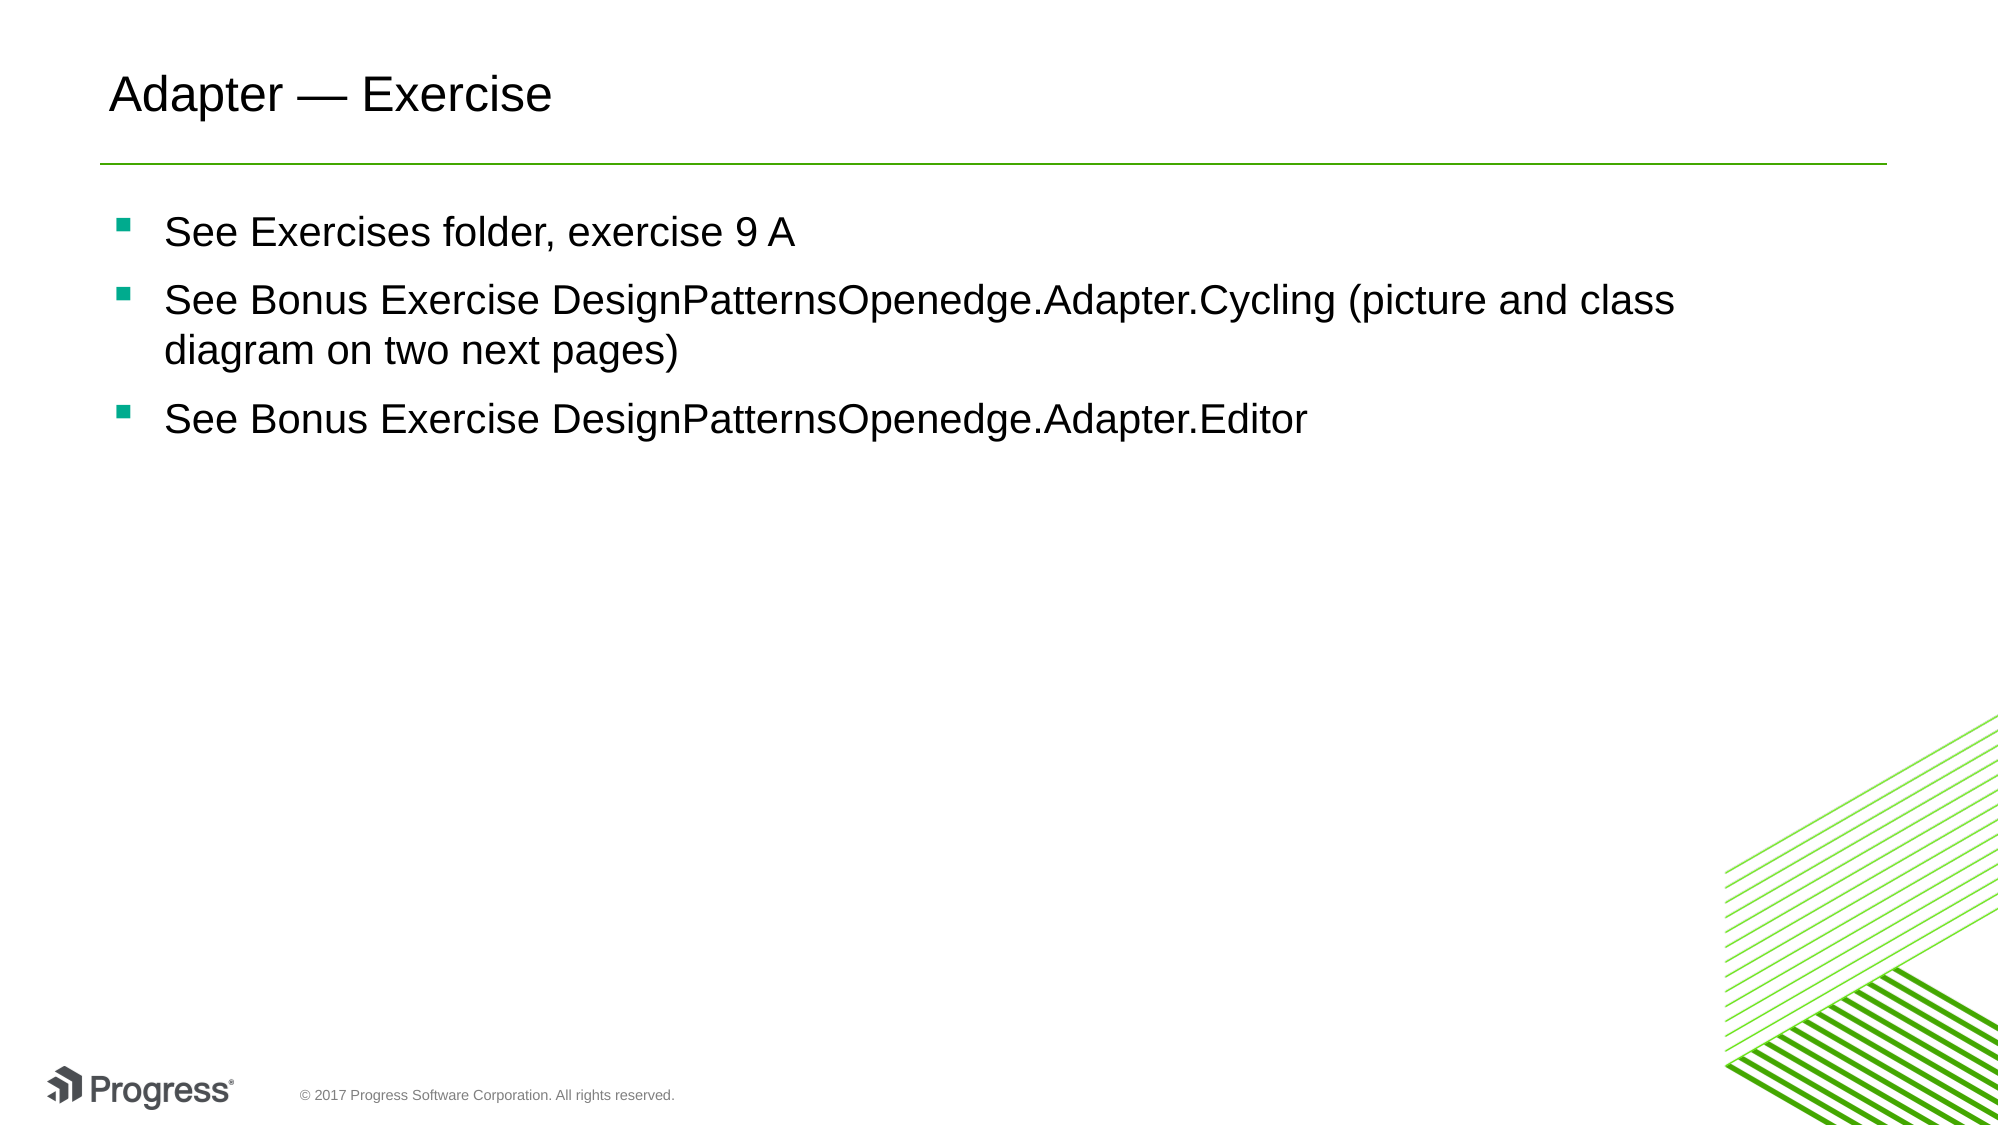

# Adapter — Exercise
See Exercises folder, exercise 9 A
See Bonus Exercise DesignPatternsOpenedge.Adapter.Cycling (picture and class diagram on two next pages)
See Bonus Exercise DesignPatternsOpenedge.Adapter.Editor
28